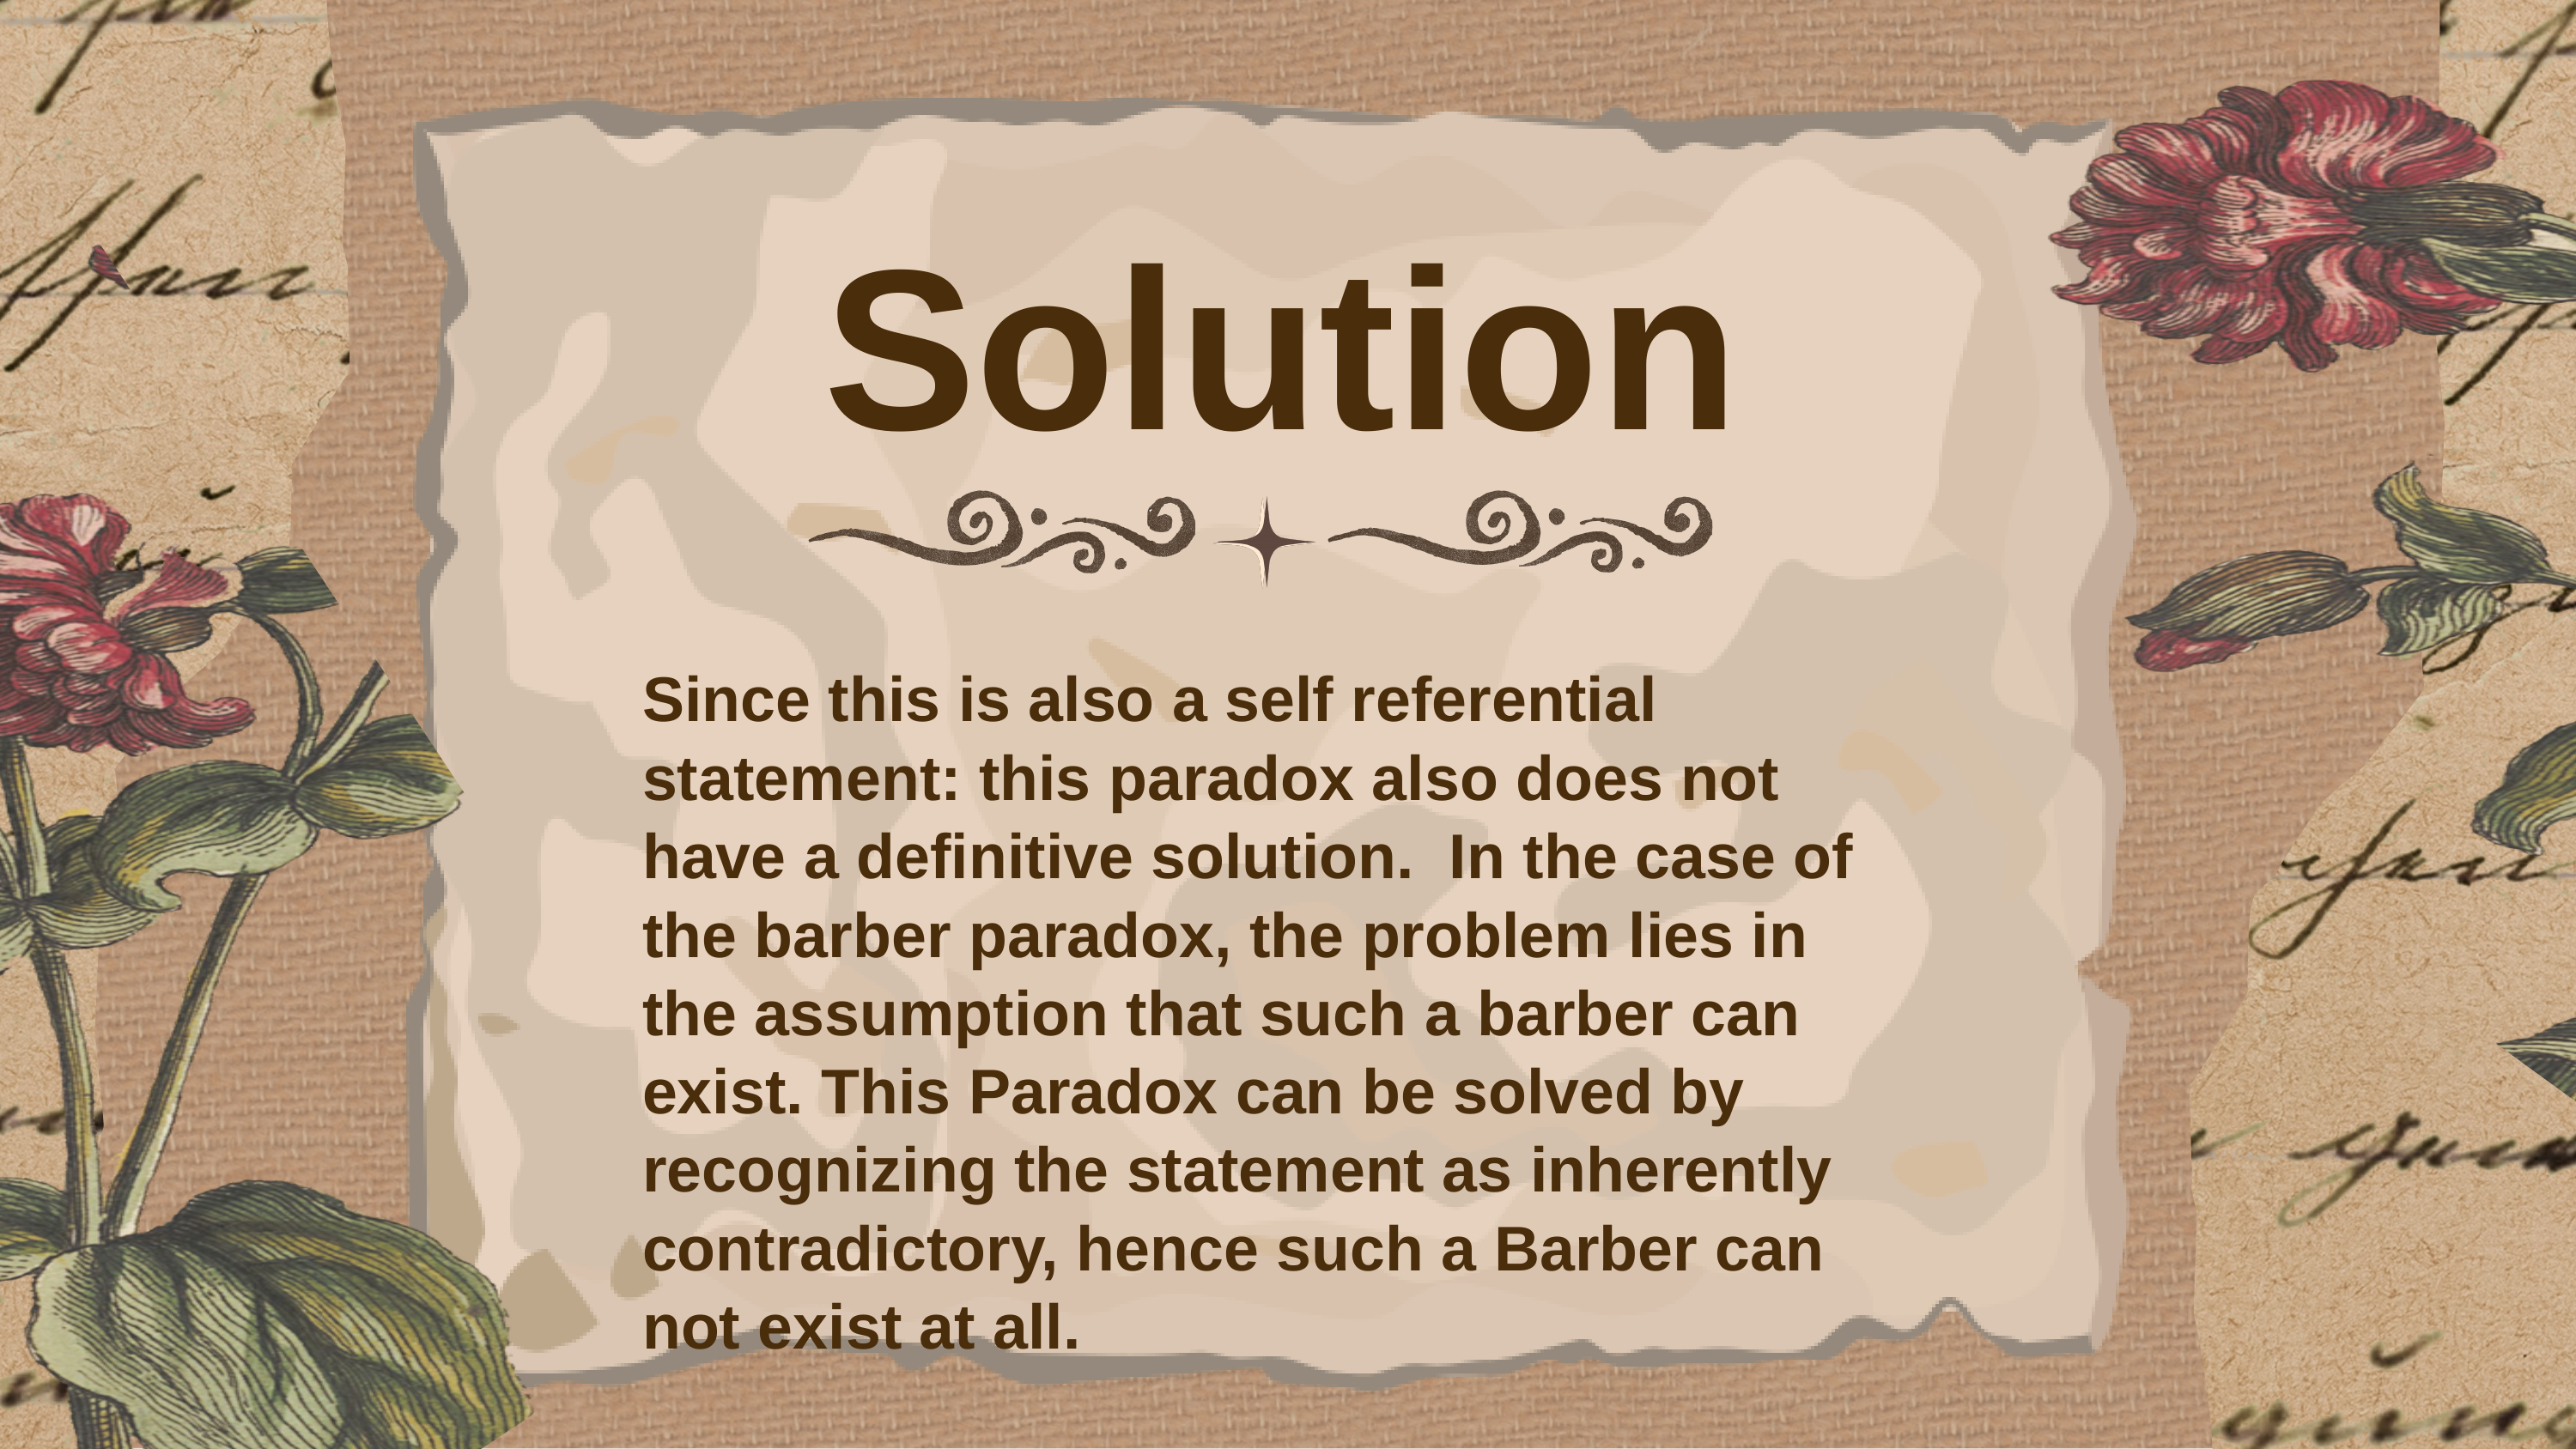

Solution

Since this is also a self referential statement: this paradox also does not have a definitive solution.  In the case of the barber paradox, the problem lies in the assumption that such a barber can exist. This Paradox can be solved by recognizing the statement as inherently contradictory, hence such a Barber can not exist at all.